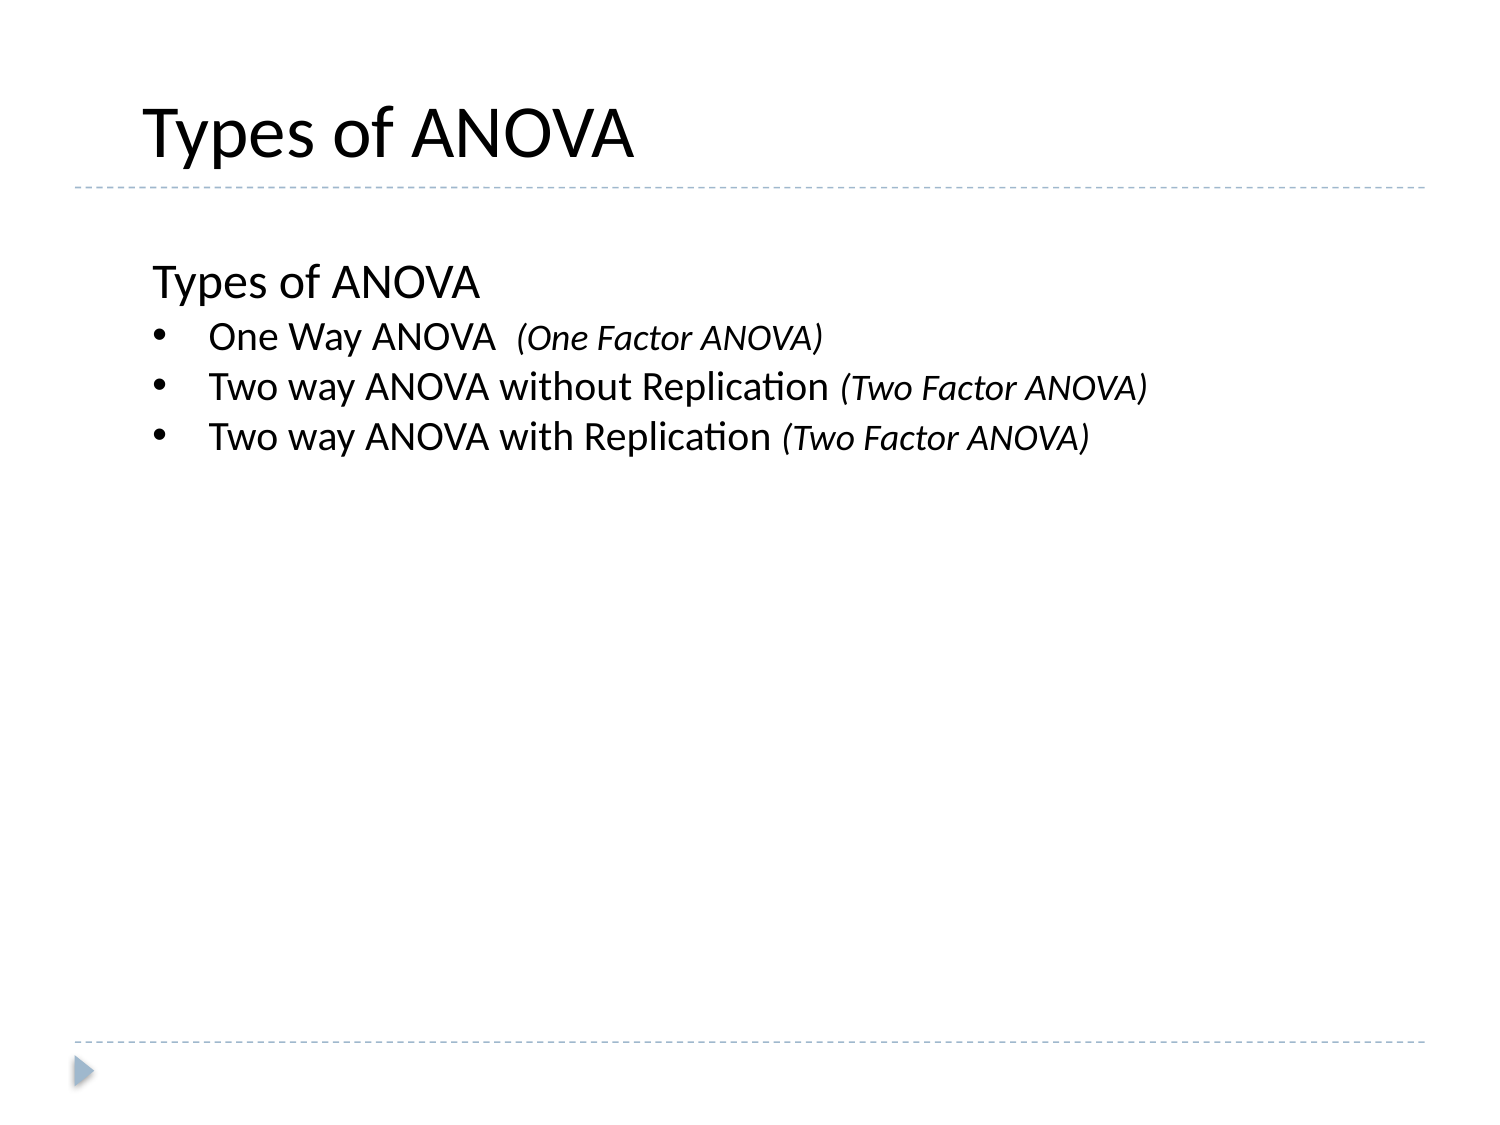

Types of ANOVA
Types of ANOVA
One Way ANOVA  (One Factor ANOVA)
Two way ANOVA without Replication (Two Factor ANOVA)
Two way ANOVA with Replication (Two Factor ANOVA)